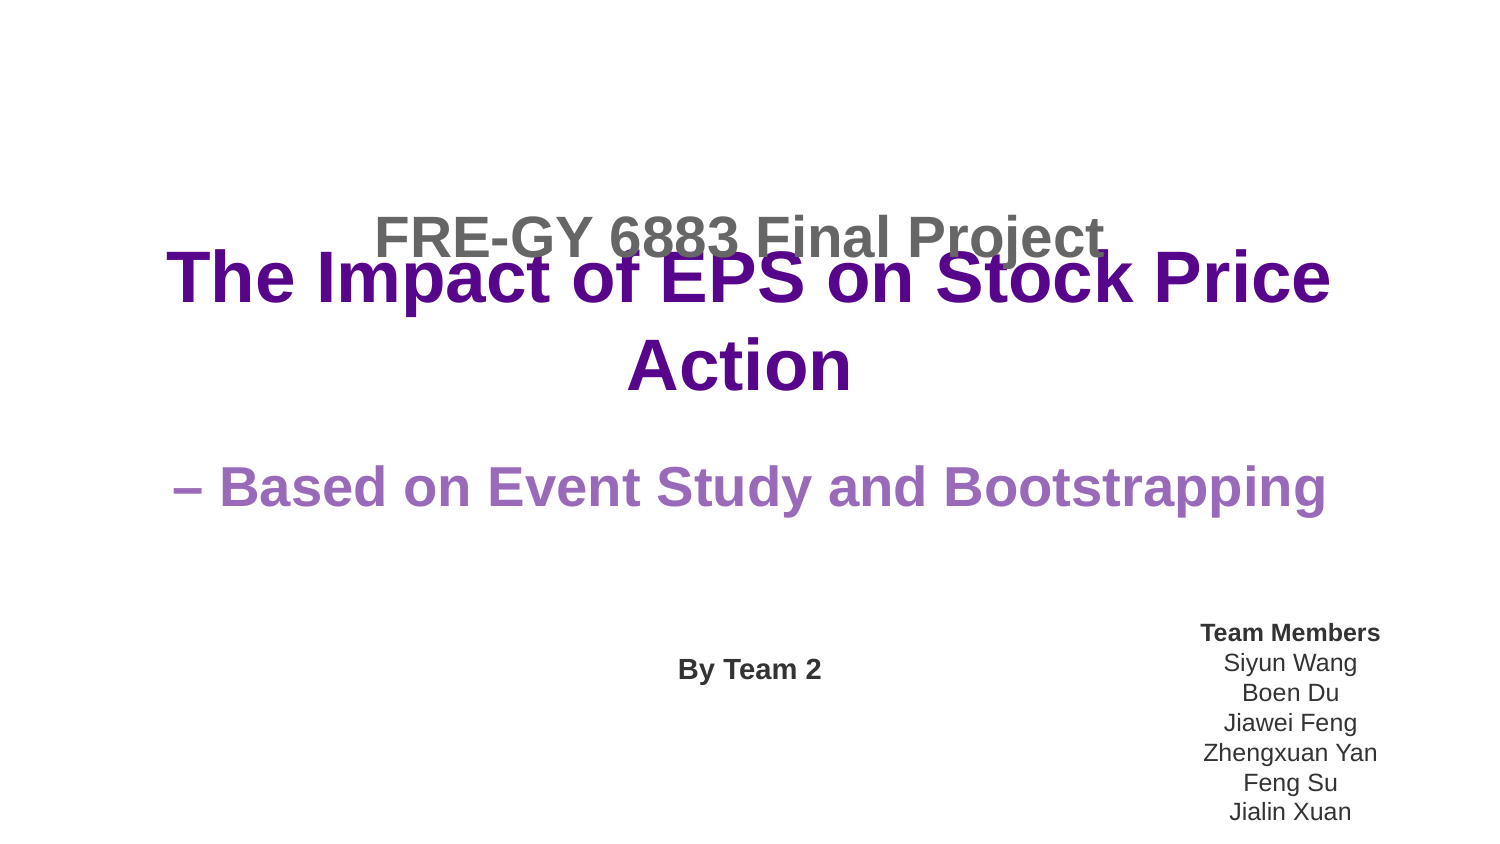

# The Impact of EPS on Stock Price Action

– Based on Event Study and Bootstrapping
FRE-GY 6883 Final Project
Team Members
Siyun Wang
Boen Du
Jiawei Feng
Zhengxuan Yan
Feng Su
Jialin Xuan
By Team 2